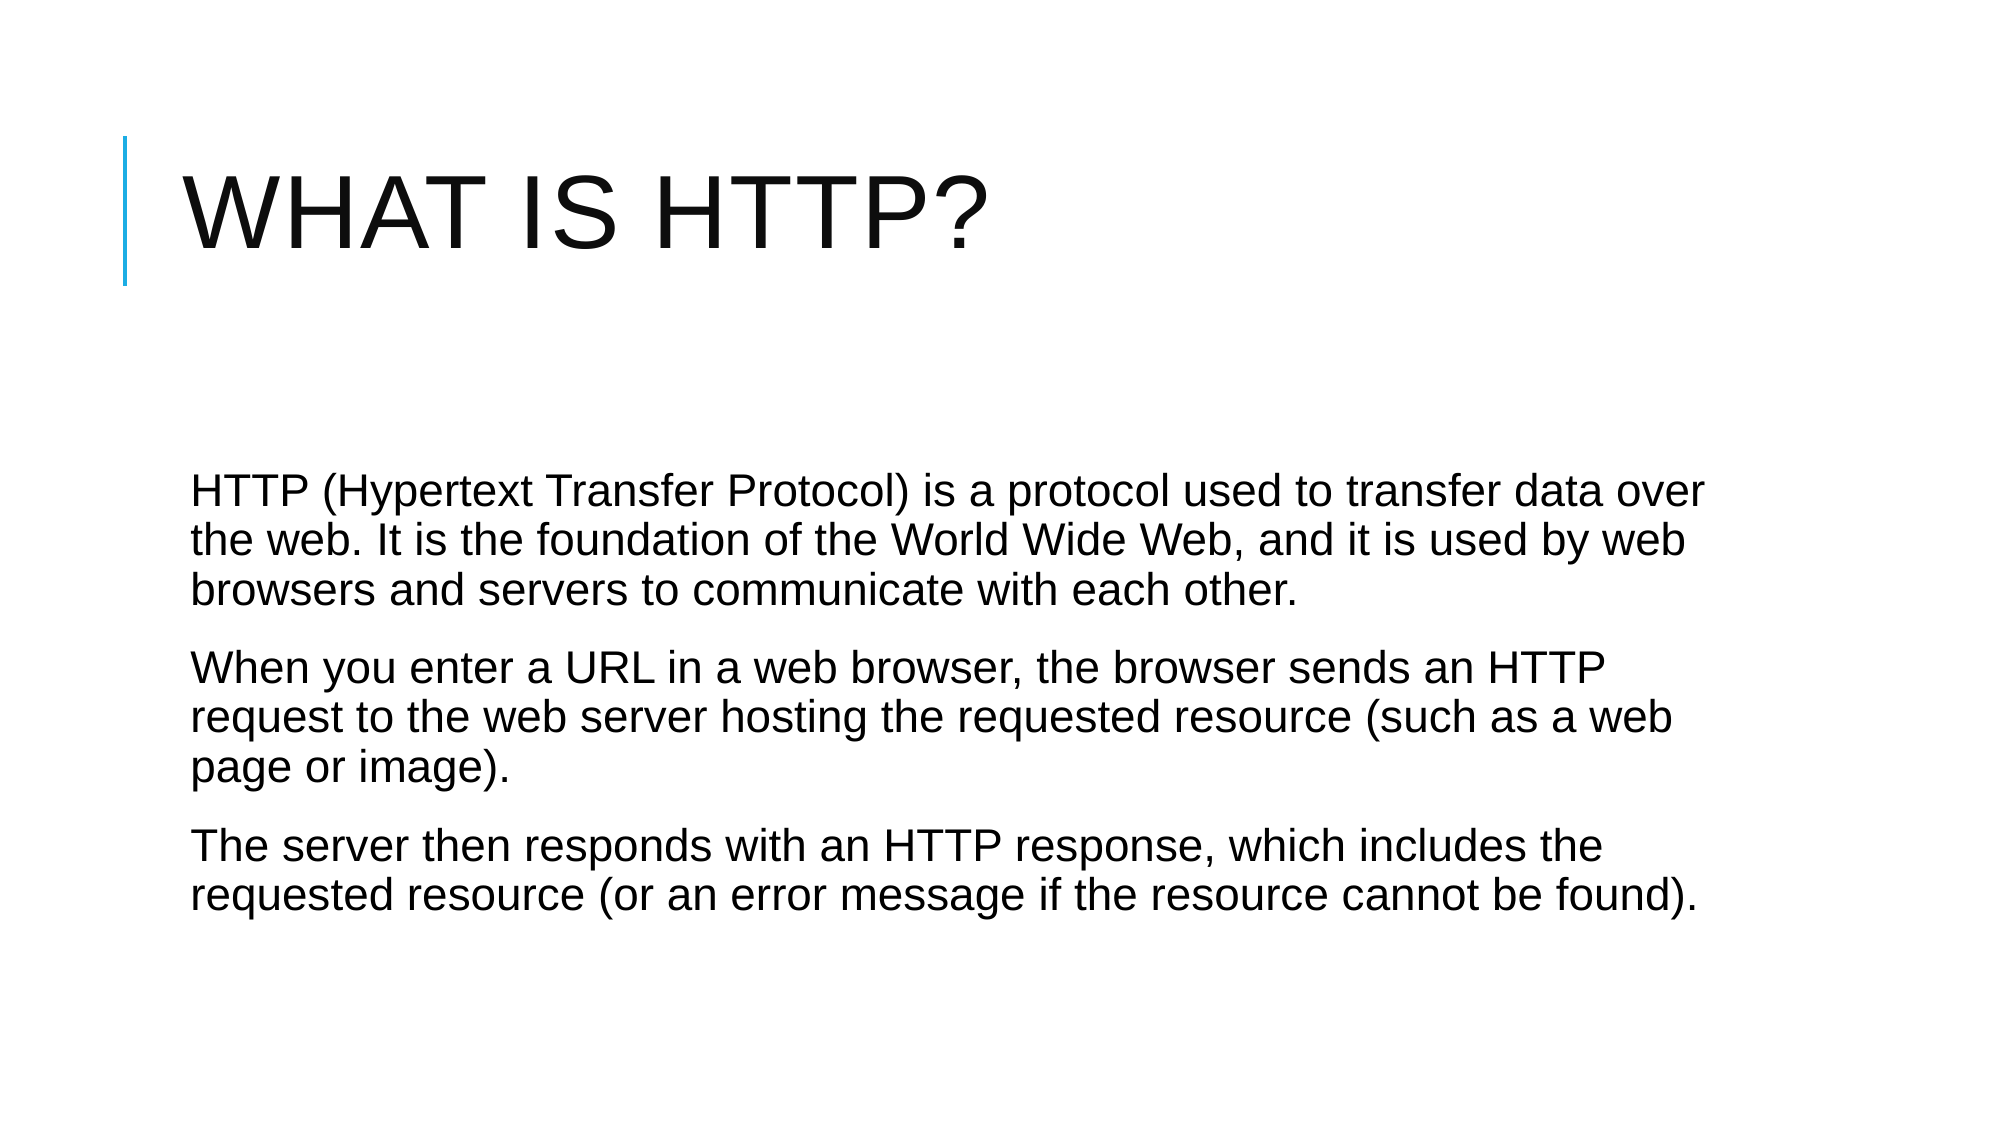

# What is HTTP?

HTTP (Hypertext Transfer Protocol) is a protocol used to transfer data over the web. It is the foundation of the World Wide Web, and it is used by web browsers and servers to communicate with each other.
When you enter a URL in a web browser, the browser sends an HTTP request to the web server hosting the requested resource (such as a web page or image).
The server then responds with an HTTP response, which includes the requested resource (or an error message if the resource cannot be found).